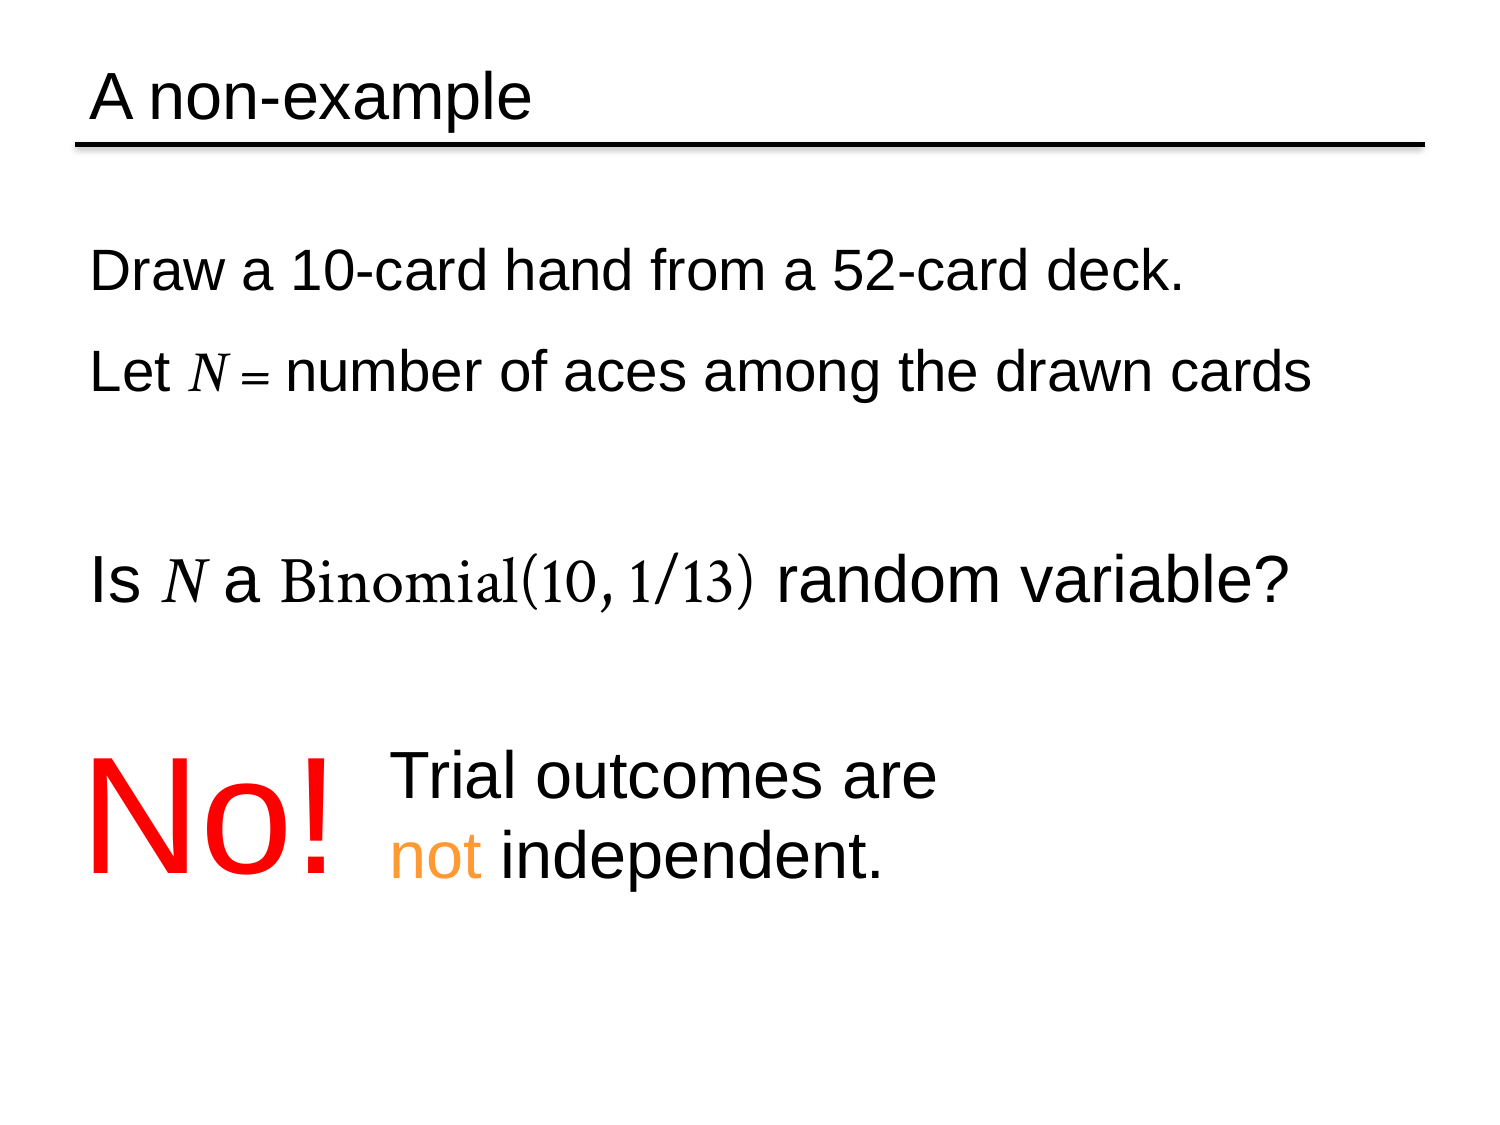

# A non-example
Draw a 10-card hand from a 52-card deck.
Let N = number of aces among the drawn cards
Is N a Binomial(10, 1/13) random variable?
No!
Trial outcomes are
not independent.